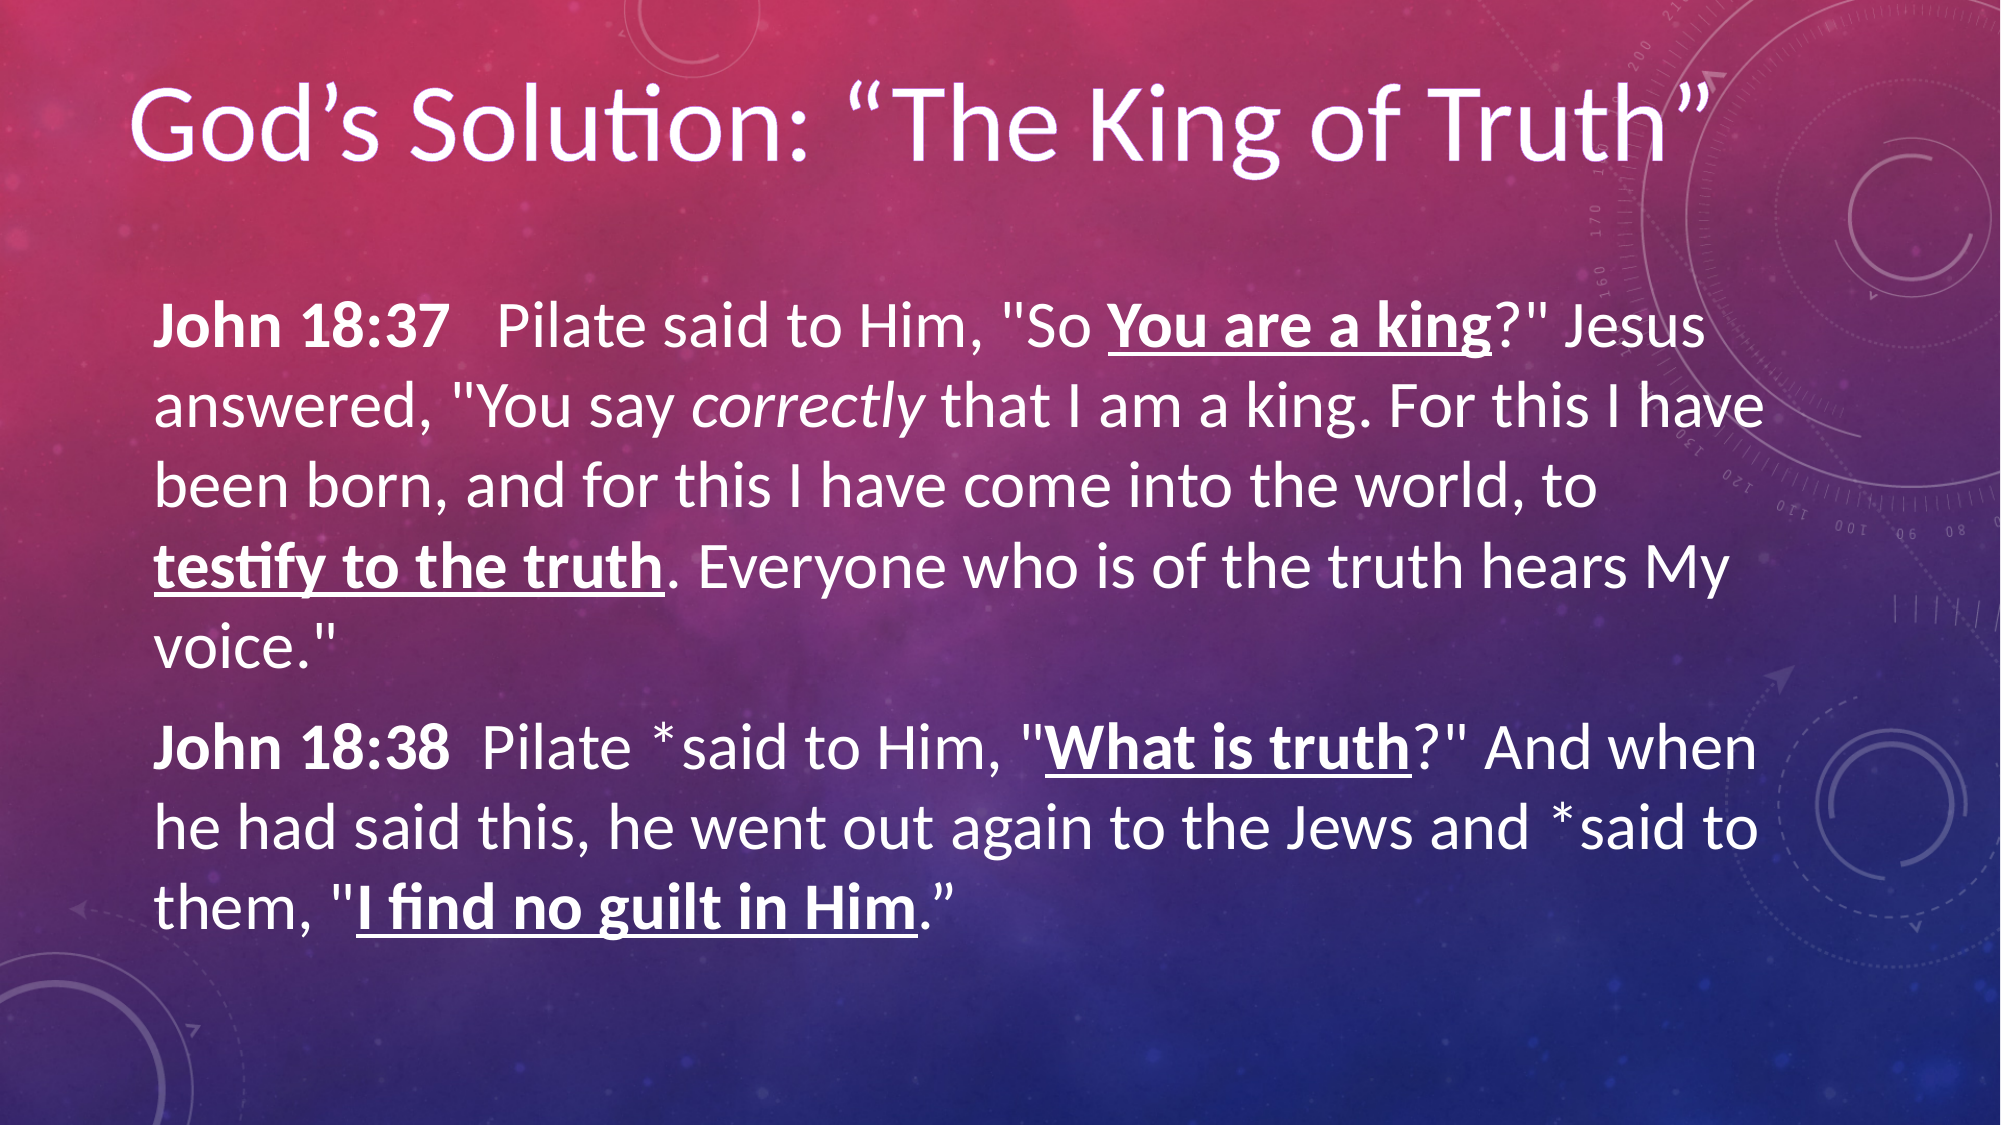

# God’s Solution: “The King of Truth”
John 18:37   Pilate said to Him, "So You are a king?" Jesus answered, "You say correctly that I am a king. For this I have been born, and for this I have come into the world, to testify to the truth. Everyone who is of the truth hears My voice."
John 18:38  Pilate *said to Him, "What is truth?" And when he had said this, he went out again to the Jews and *said to them, "I find no guilt in Him.”